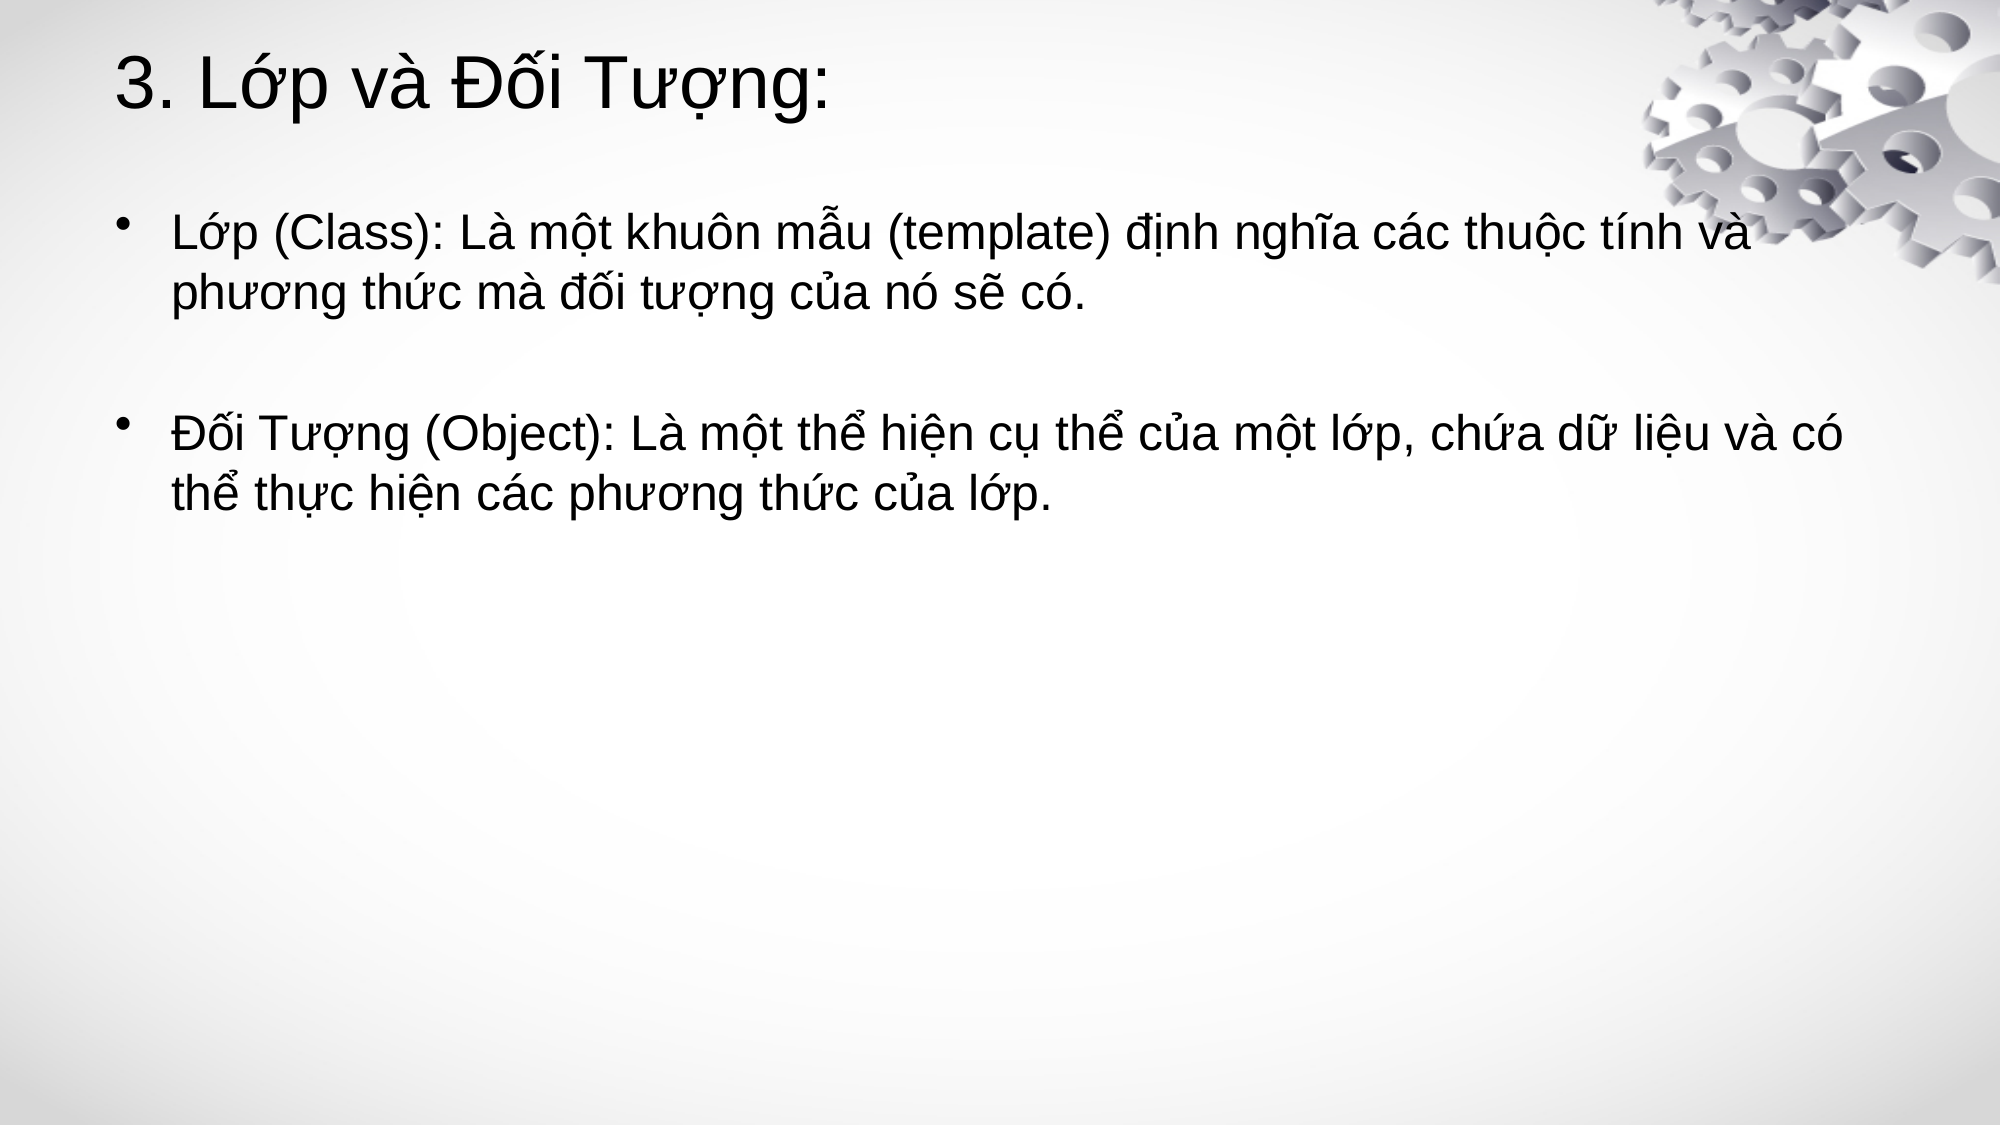

# 3. Lớp và Đối Tượng:
Lớp (Class): Là một khuôn mẫu (template) định nghĩa các thuộc tính và phương thức mà đối tượng của nó sẽ có.

Đối Tượng (Object): Là một thể hiện cụ thể của một lớp, chứa dữ liệu và có thể thực hiện các phương thức của lớp.